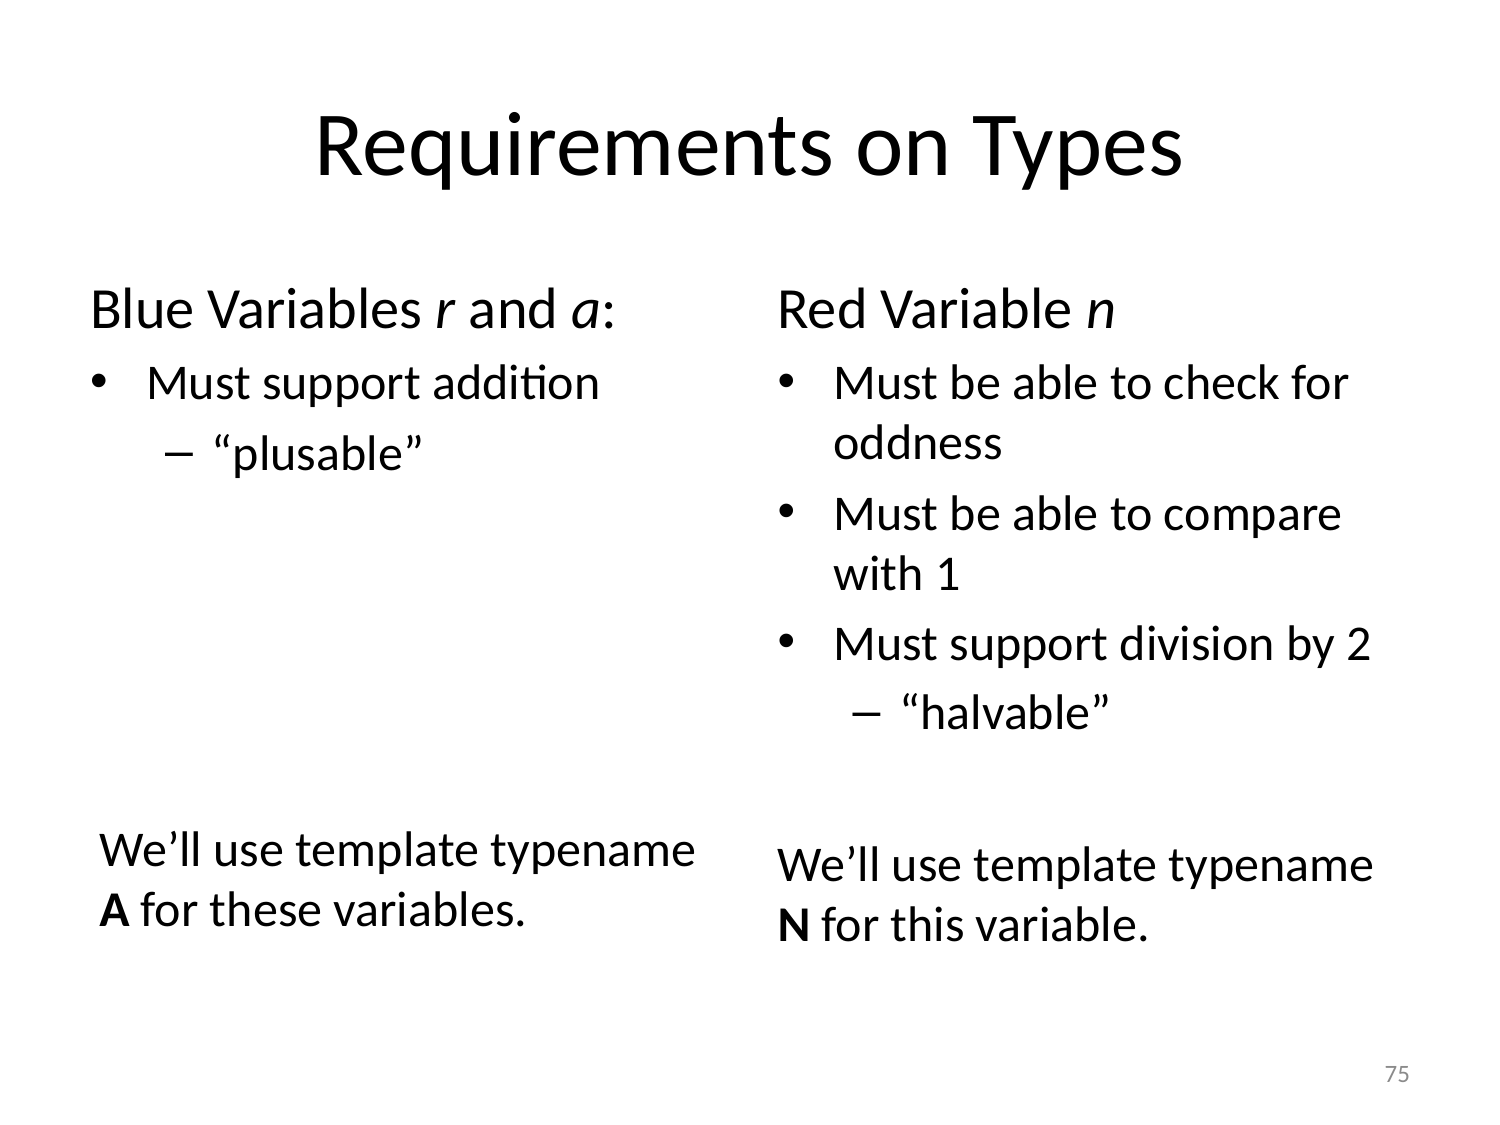

# Requirements on Types
Blue Variables r and a:
Must support addition
“plusable”

We’ll use template typename A for these variables.

Red Variable n
Must be able to check for oddness
Must be able to compare with 1
Must support division by 2
“halvable”

We’ll use template typename N for this variable.
75